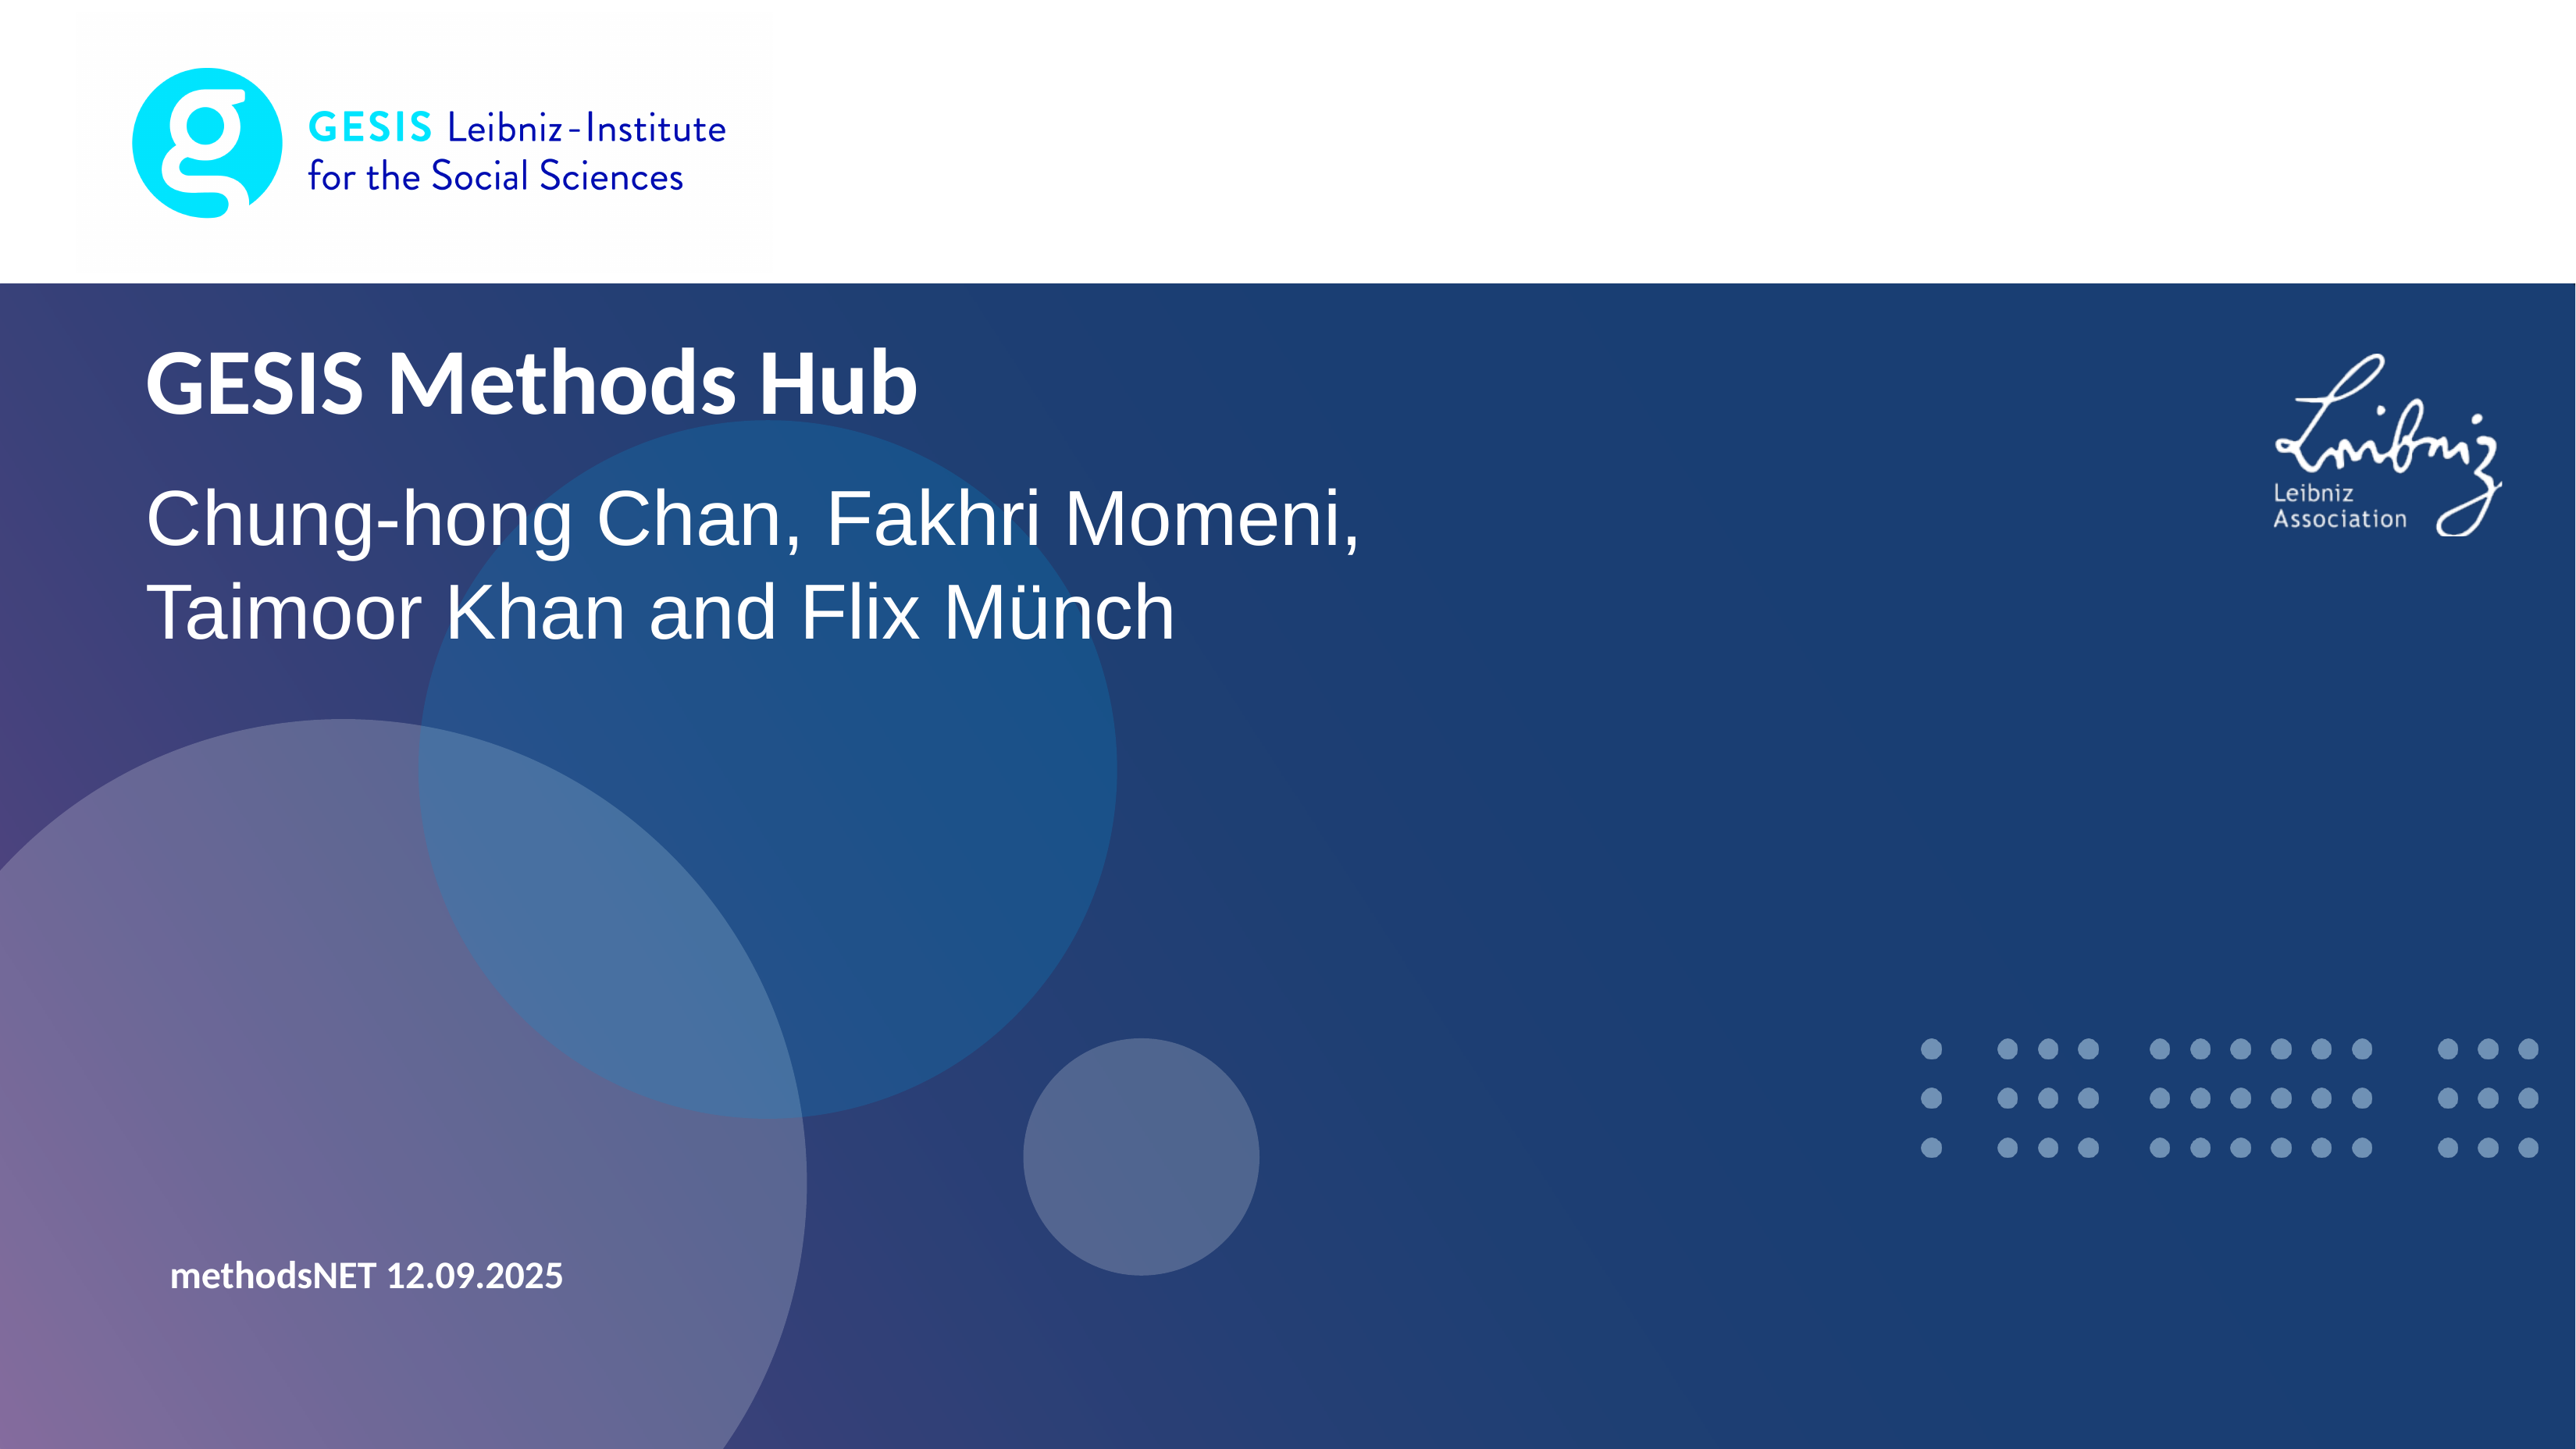

# GESIS Methods Hub
Chung-hong Chan, Fakhri Momeni, Taimoor Khan and Flix Münch

methodsNET 12.09.2025